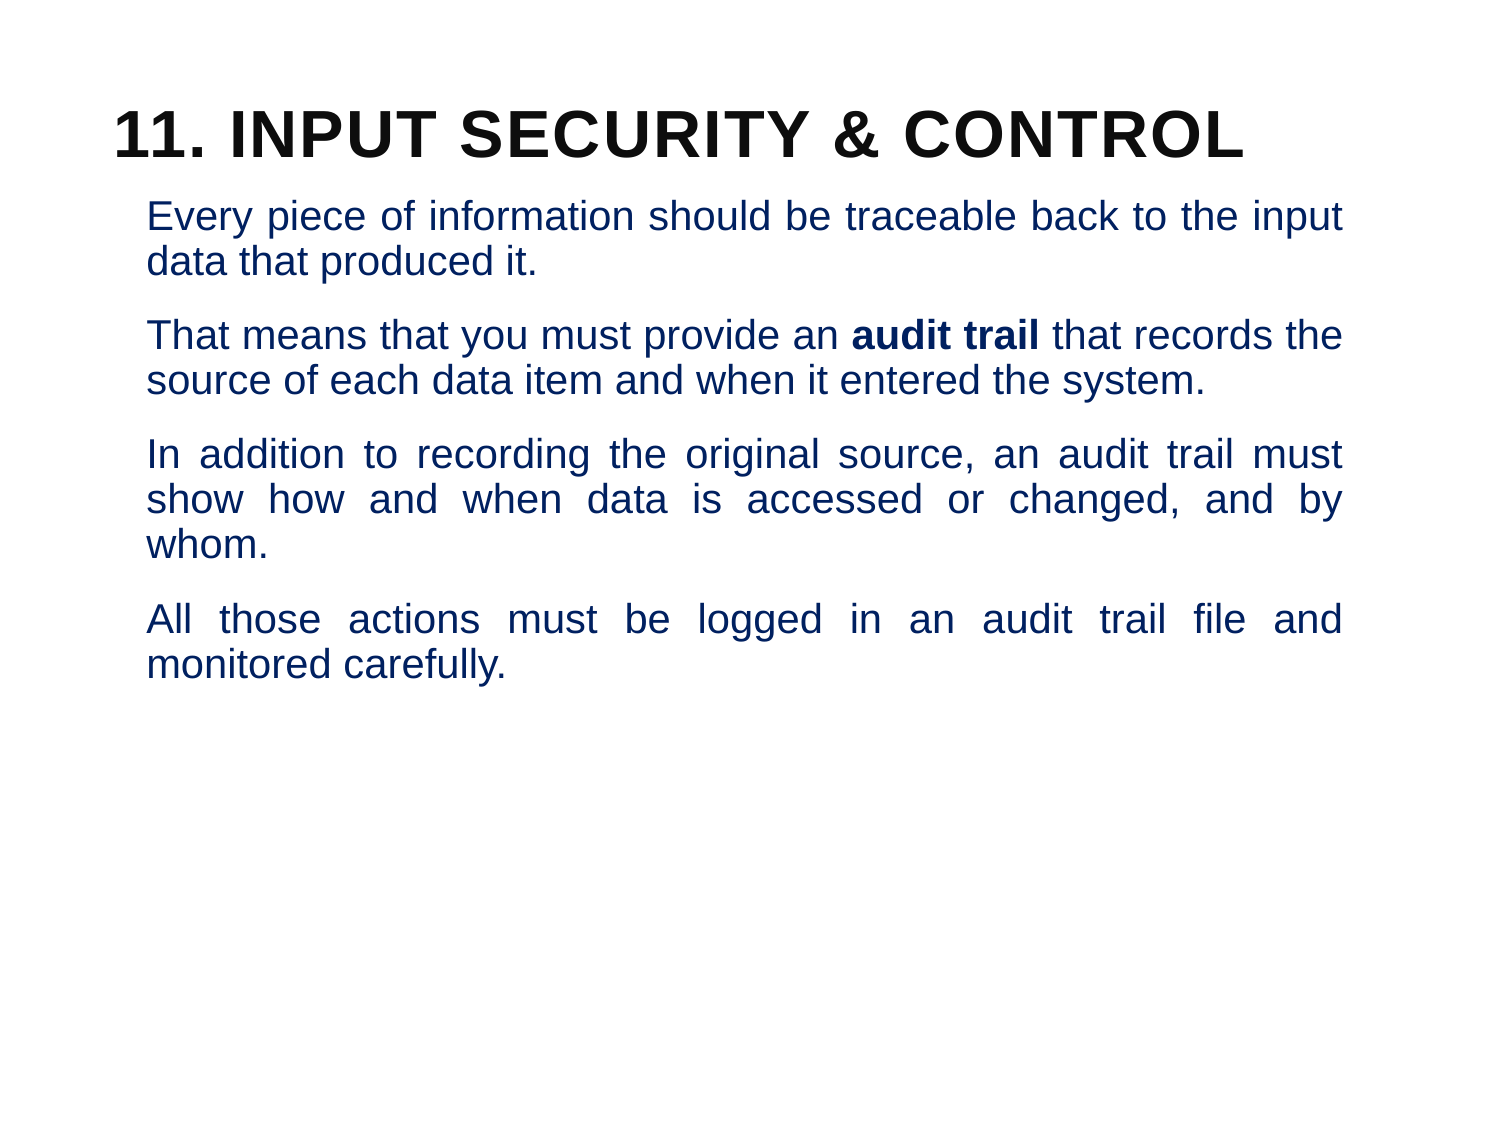

# 11. Input Security & Control
Every piece of information should be traceable back to the input data that produced it.
That means that you must provide an audit trail that records the source of each data item and when it entered the system.
In addition to recording the original source, an audit trail must show how and when data is accessed or changed, and by whom.
All those actions must be logged in an audit trail file and monitored carefully.